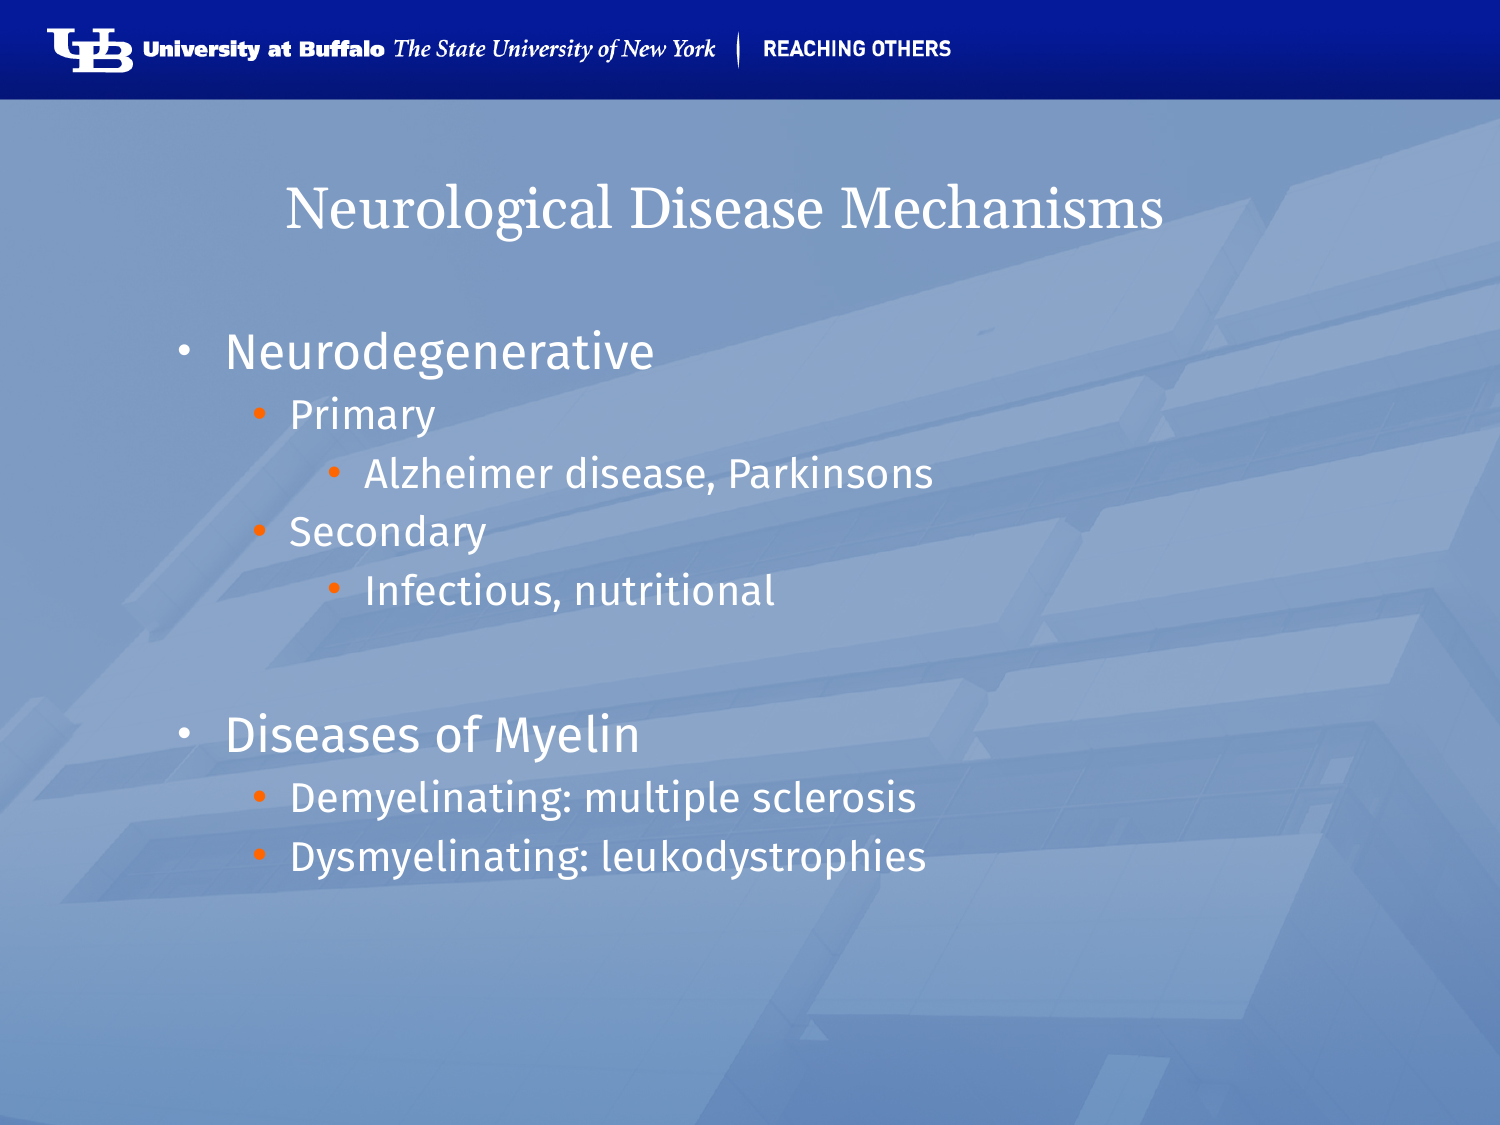

# Neurological Disease Mechanisms
Neurodegenerative
Primary
Alzheimer disease, Parkinsons
Secondary
Infectious, nutritional

Diseases of Myelin
Demyelinating: multiple sclerosis
Dysmyelinating: leukodystrophies